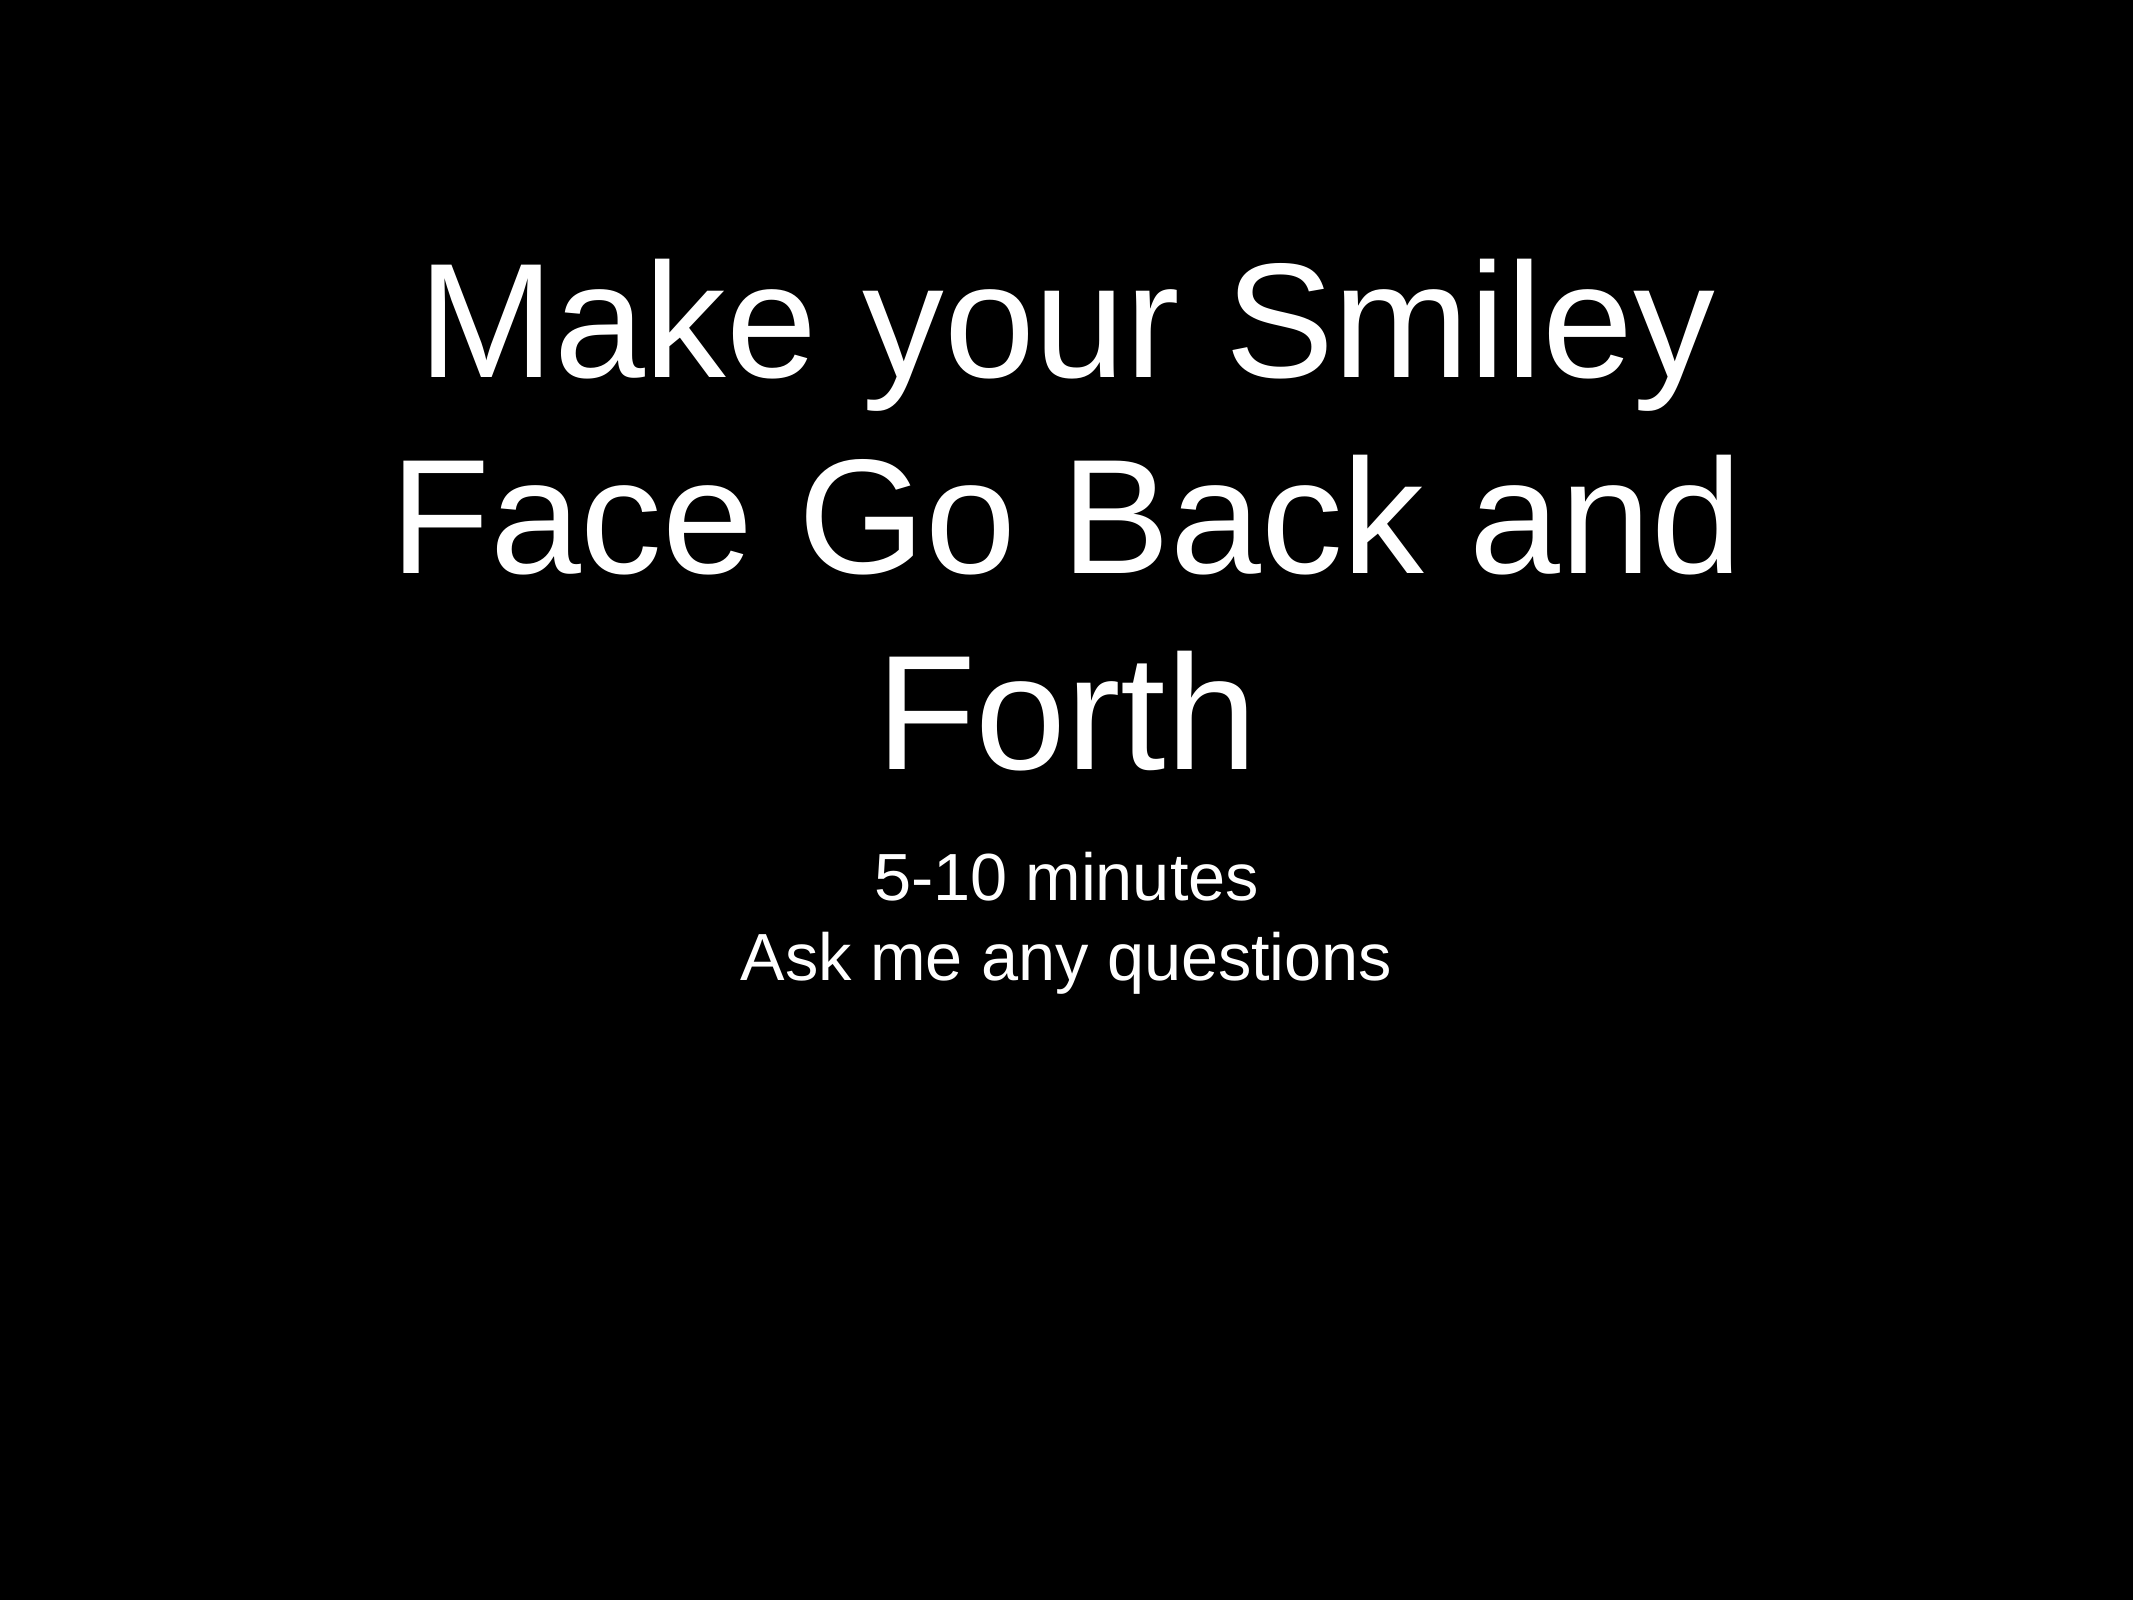

# Make your Smiley Face Go Back and Forth
5-10 minutes
Ask me any questions